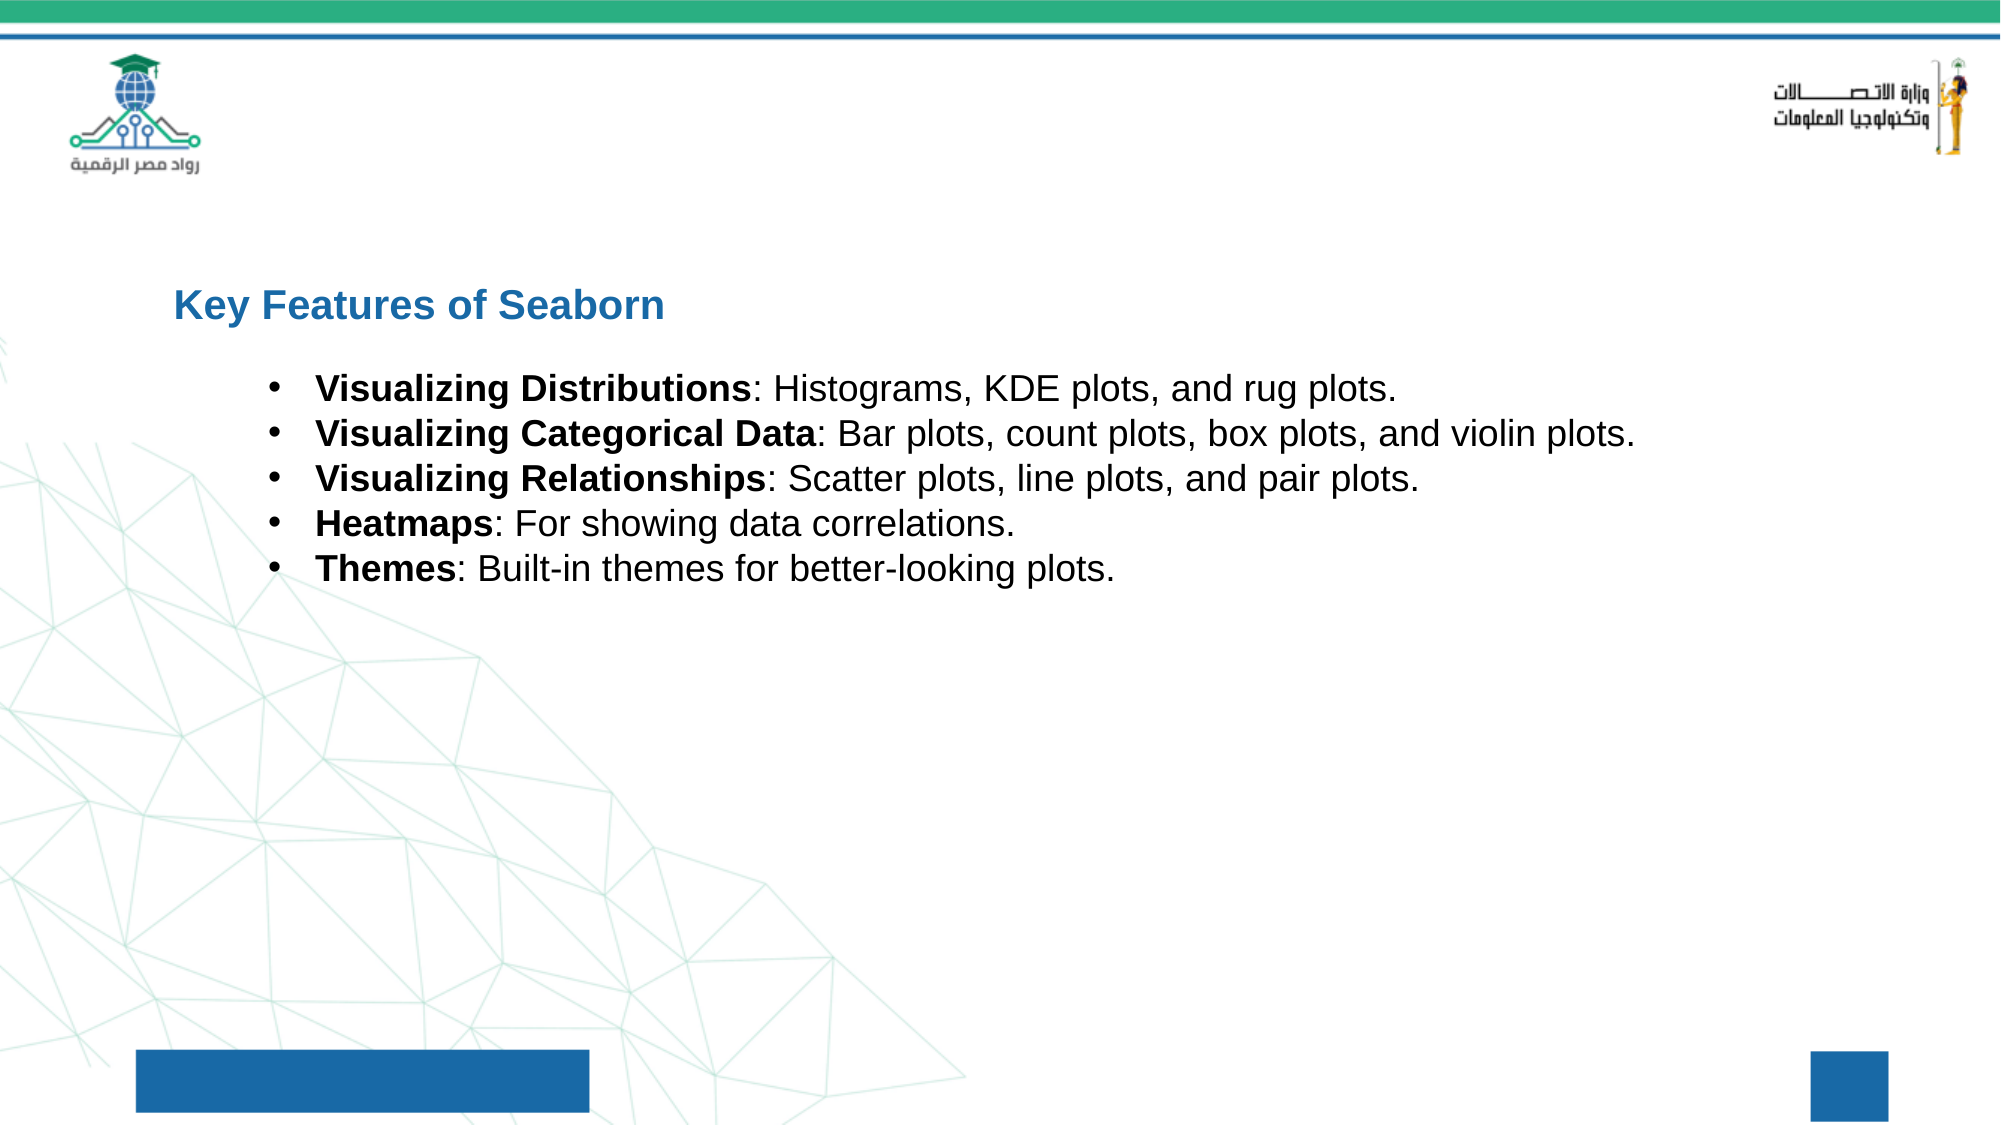

Key Features of Seaborn
Visualizing Distributions: Histograms, KDE plots, and rug plots.
Visualizing Categorical Data: Bar plots, count plots, box plots, and violin plots.
Visualizing Relationships: Scatter plots, line plots, and pair plots.
Heatmaps: For showing data correlations.
Themes: Built-in themes for better-looking plots.